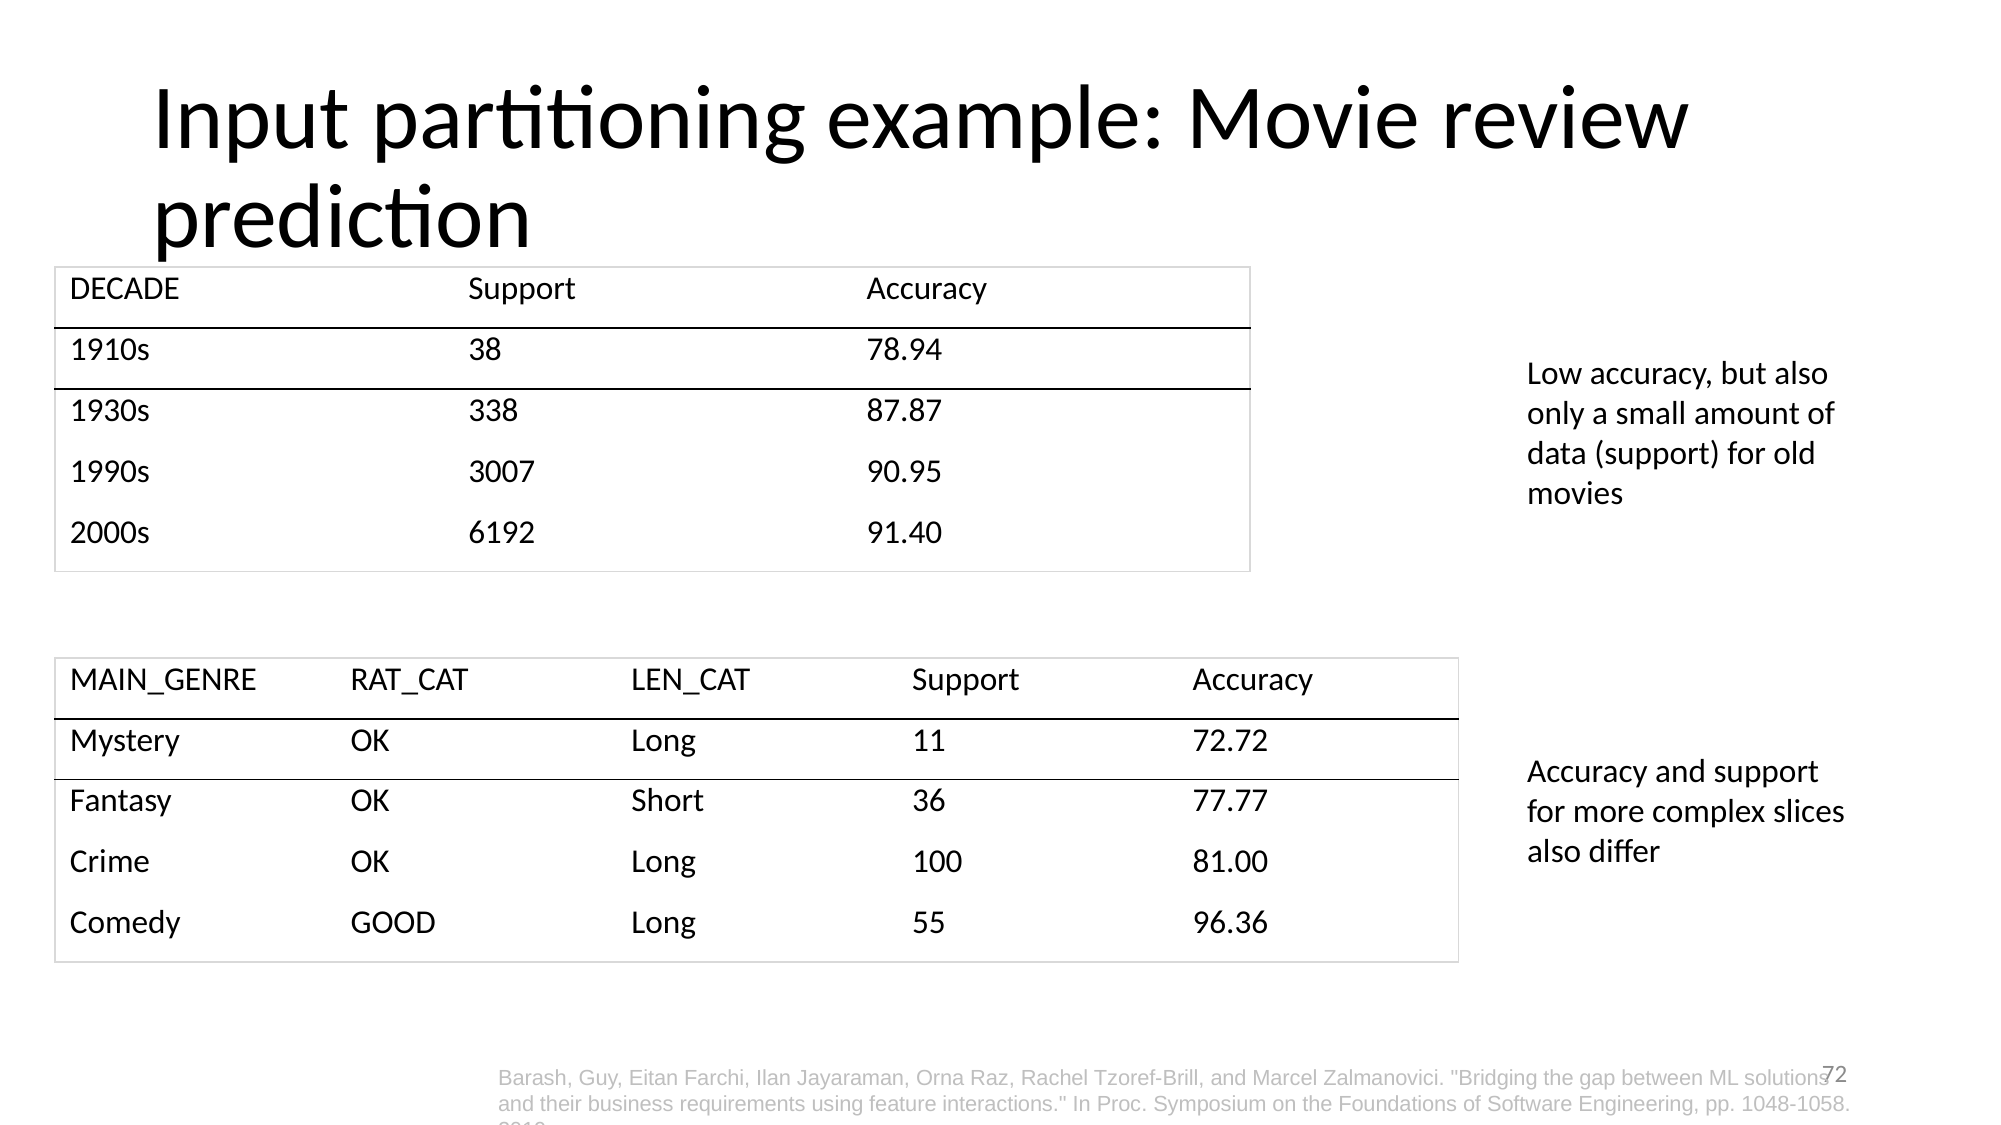

# Input partitioning example: Movie review prediction
| DECADE | Support | Accuracy |
| --- | --- | --- |
| 1910s | 38 | 78.94 |
| 1930s | 338 | 87.87 |
| 1990s | 3007 | 90.95 |
| 2000s | 6192 | 91.40 |
Low accuracy, but also only a small amount of data (support) for old movies
| MAIN\_GENRE | RAT\_CAT | LEN\_CAT | Support | Accuracy |
| --- | --- | --- | --- | --- |
| Mystery | OK | Long | 11 | 72.72 |
| Fantasy | OK | Short | 36 | 77.77 |
| Crime | OK | Long | 100 | 81.00 |
| Comedy | GOOD | Long | 55 | 96.36 |
Accuracy and support for more complex slices also differ
72
Barash, Guy, Eitan Farchi, Ilan Jayaraman, Orna Raz, Rachel Tzoref-Brill, and Marcel Zalmanovici. "Bridging the gap between ML solutions and their business requirements using feature interactions." In Proc. Symposium on the Foundations of Software Engineering, pp. 1048-1058. 2019.